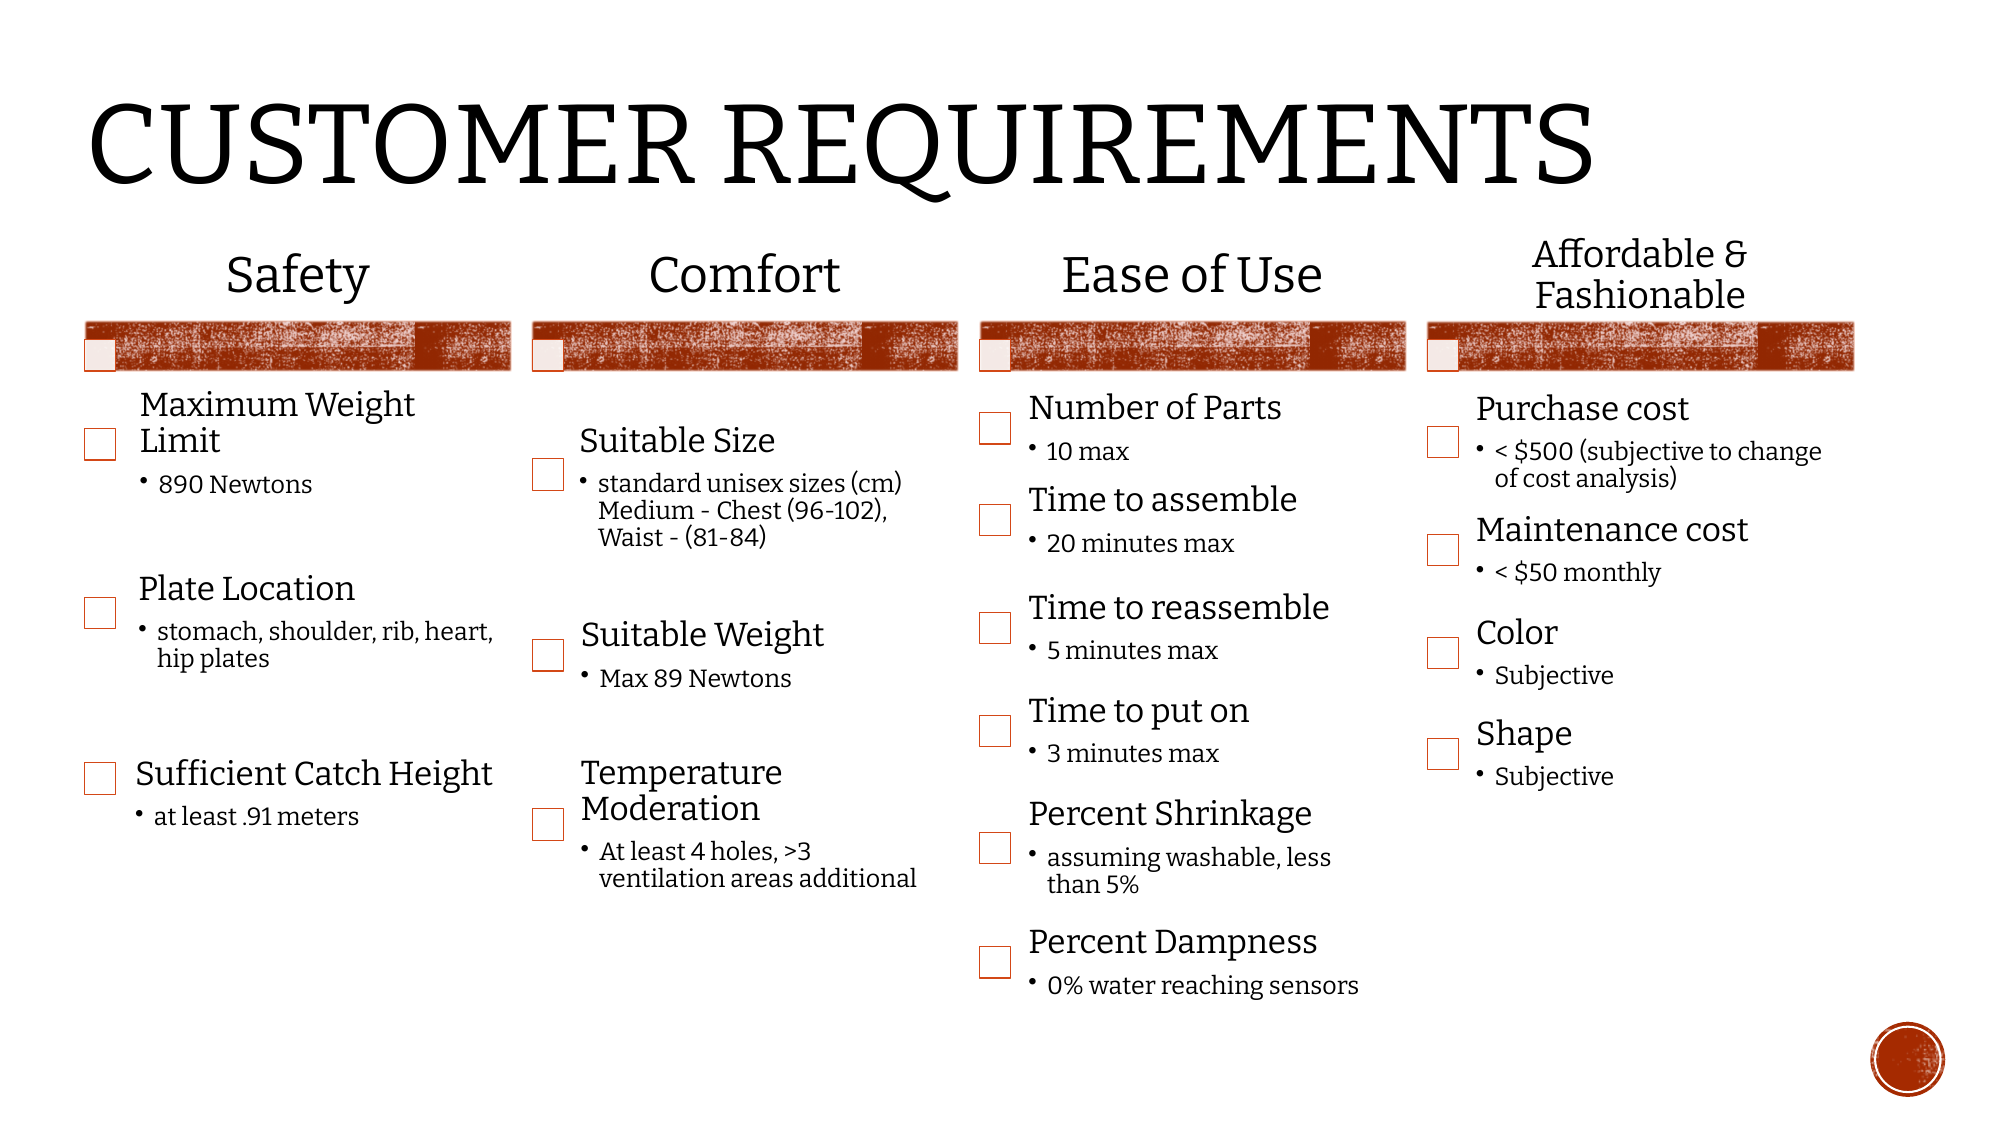

# Customer Requirements
Safety
Maximum Weight Limit
890 Newtons
Plate Location
stomach, shoulder, rib, heart, hip plates
Sufficient Catch Height
at least .91 meters
Comfort
Suitable Size
standard unisex sizes (cm) Medium - Chest (96-102), Waist - (81-84)
Suitable Weight
Max 89 Newtons
Temperature Moderation
At least 4 holes, >3 ventilation areas additional
Ease of Use
Number of Parts
10 max
Time to assemble
20 minutes max
Time to reassemble
5 minutes max
Time to put on
3 minutes max
Percent Shrinkage
assuming washable, less than 5%
Percent Dampness
0% water reaching sensors
Affordable & Fashionable
Purchase cost
< $500 (subjective to change of cost analysis)
Maintenance cost
< $50 monthly
Color
Subjective
Shape
Subjective